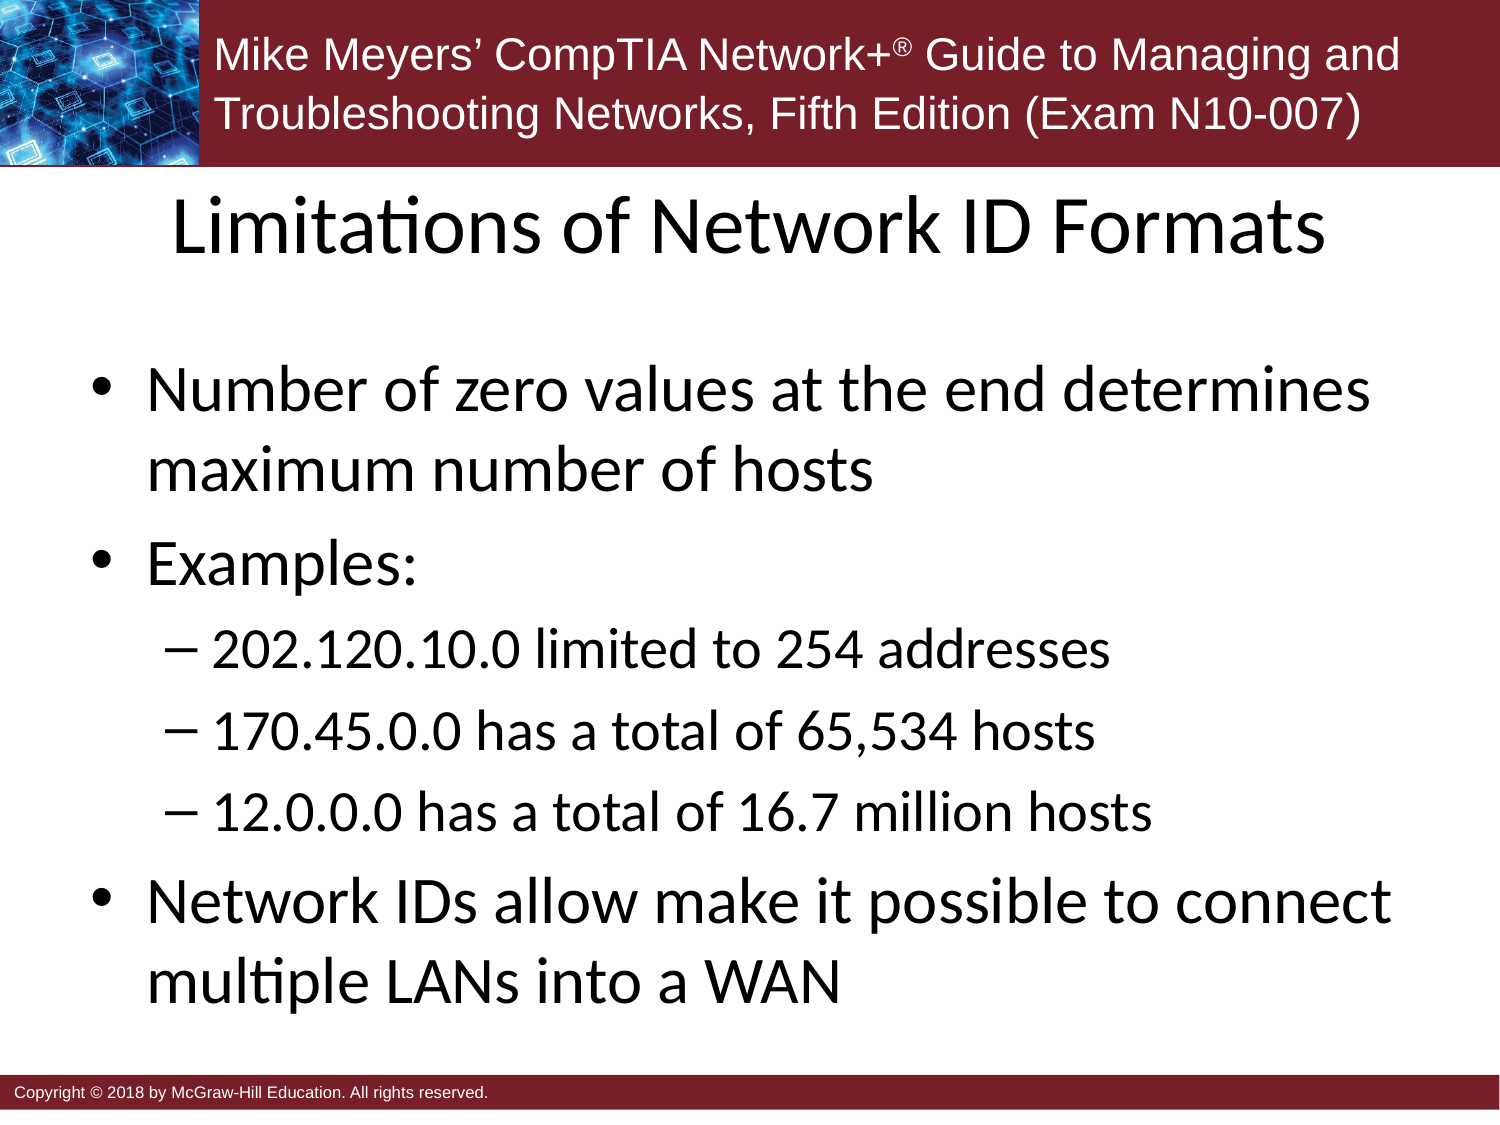

# Limitations of Network ID Formats
Number of zero values at the end determines maximum number of hosts
Examples:
202.120.10.0 limited to 254 addresses
170.45.0.0 has a total of 65,534 hosts
12.0.0.0 has a total of 16.7 million hosts
Network IDs allow make it possible to connect multiple LANs into a WAN